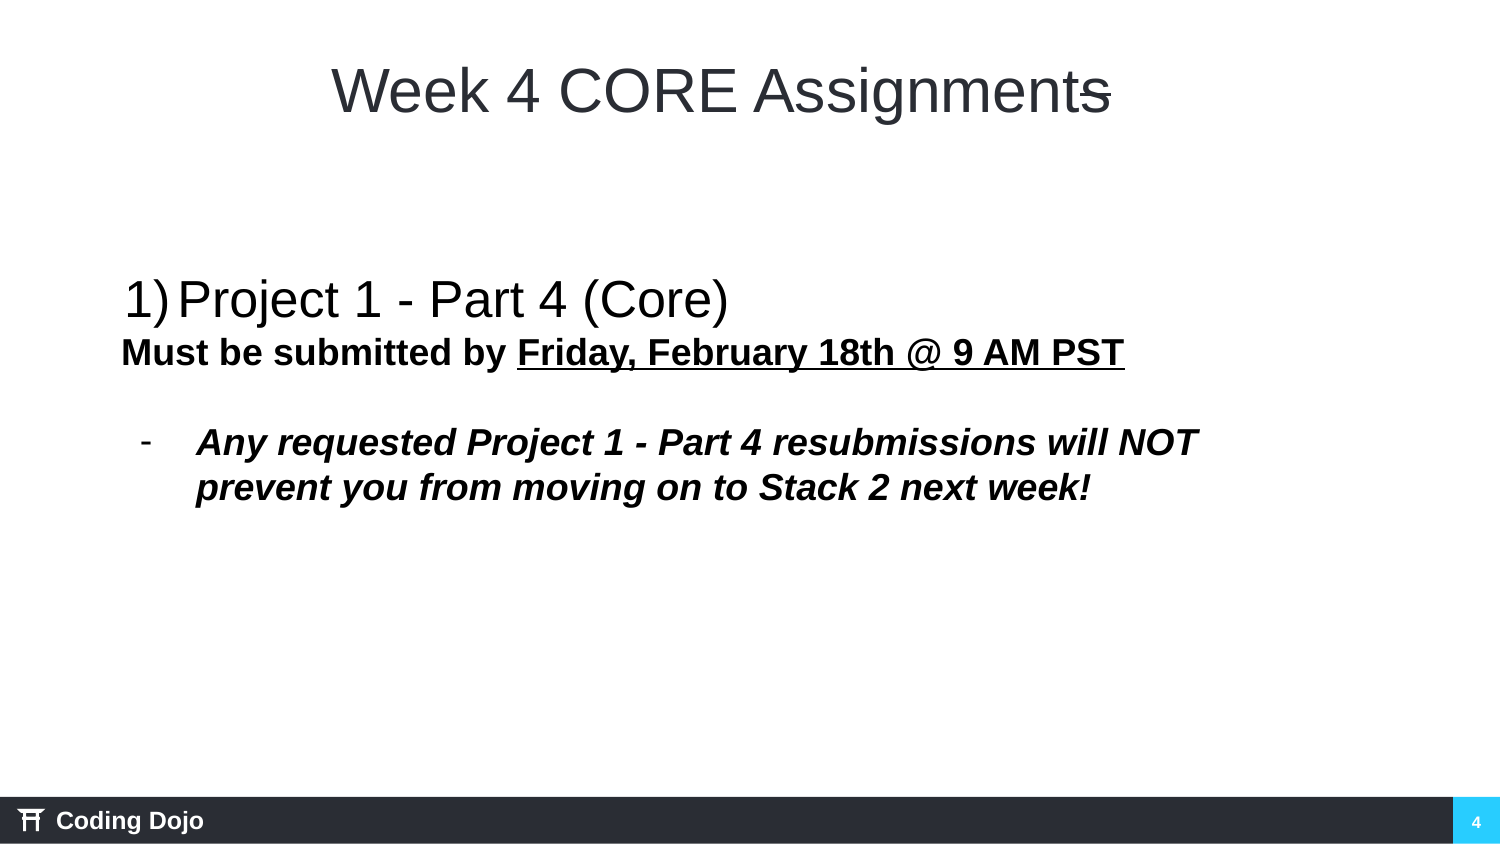

Week 4 CORE Assignments

Project 1 - Part 4 (Core)
Must be submitted by Friday, February 18th @ 9 AM PST

Any requested Project 1 - Part 4 resubmissions will NOT prevent you from moving on to Stack 2 next week!